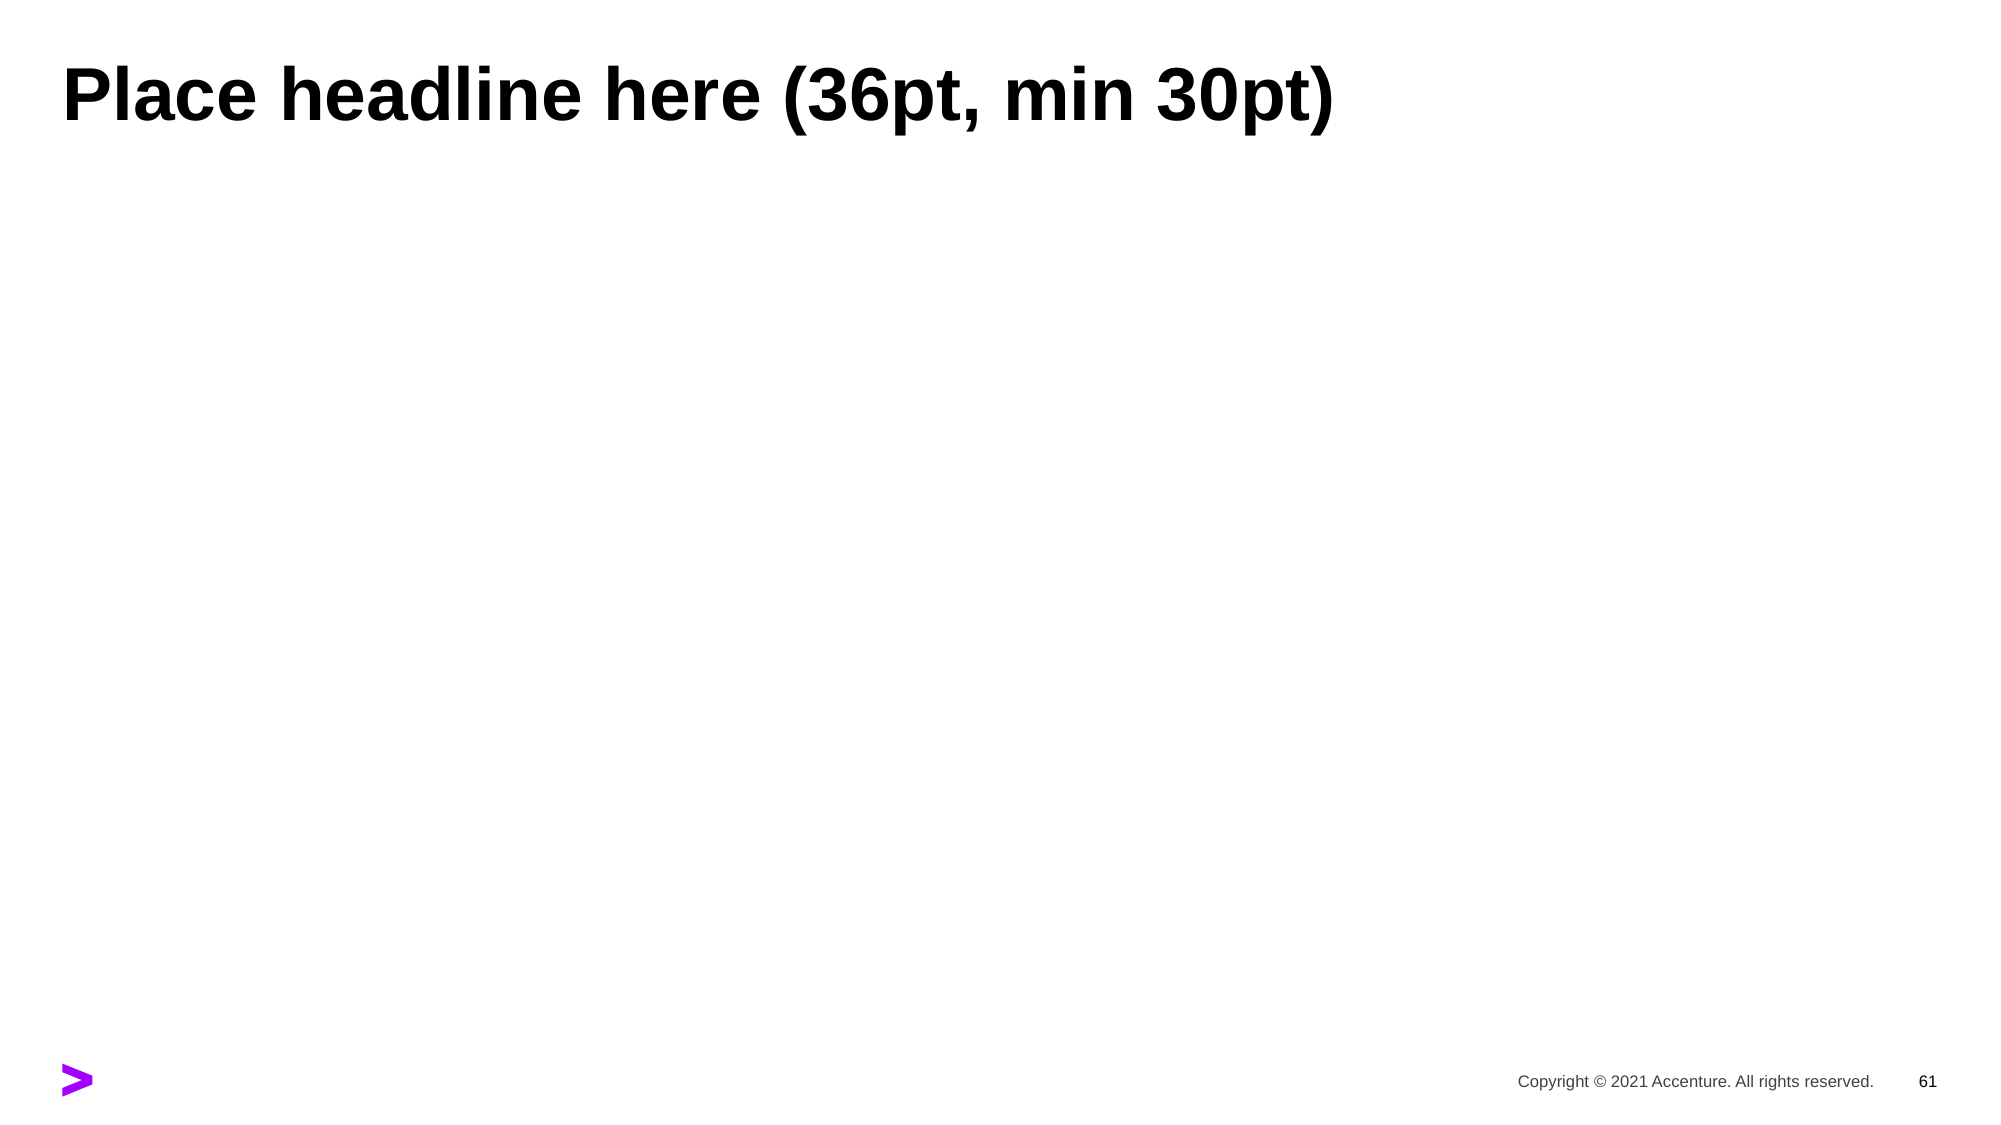

# Place headline here (36pt, min 30pt)
Copyright © 2021 Accenture. All rights reserved.
61